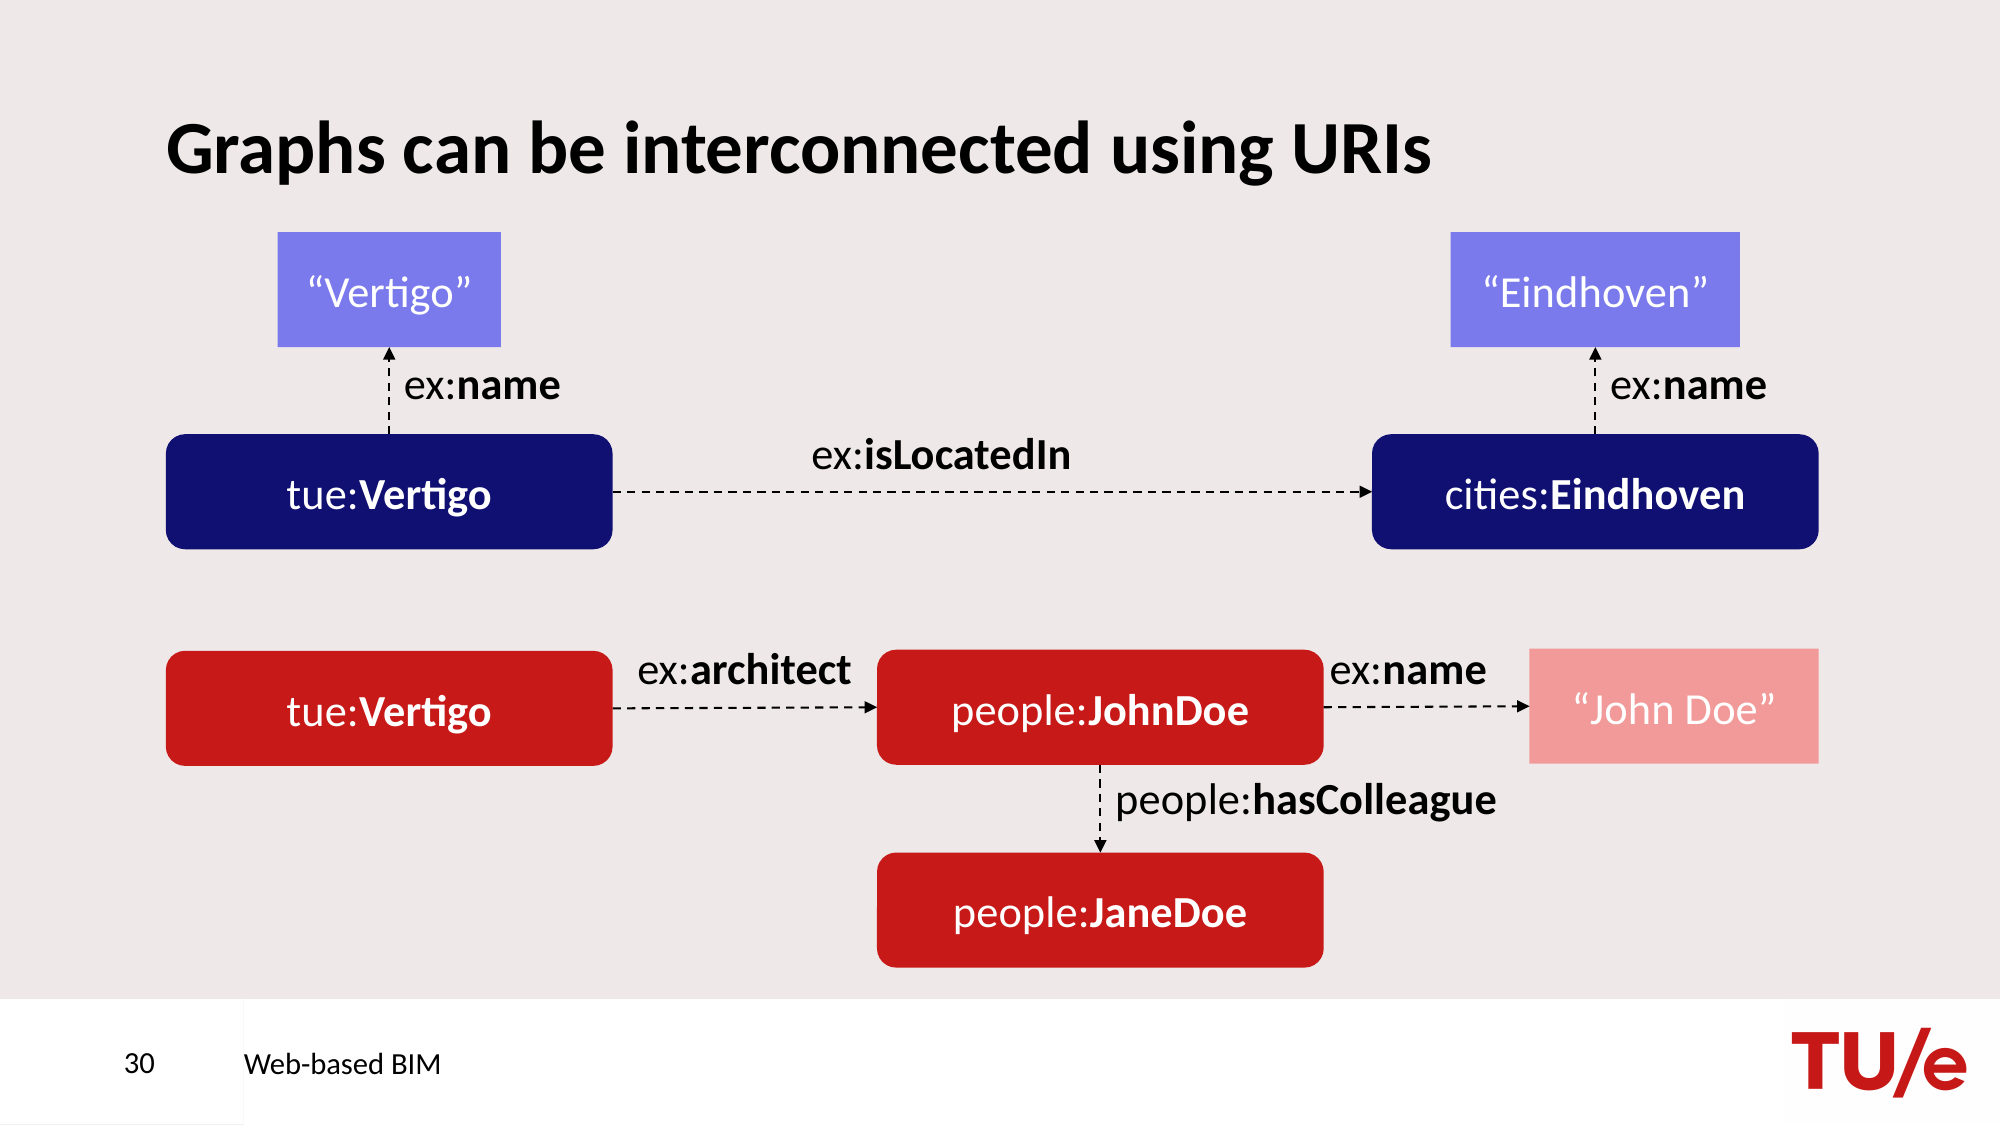

# Graphs can be interconnected using URIs
“Vertigo”
“Eindhoven”
ex:name
ex:name
ex:isLocatedIn
tue:Vertigo
cities:Eindhoven
ex:name
ex:architect
“John Doe”
people:JohnDoe
tue:Vertigo
people:hasColleague
people:JaneDoe
30
Web-based BIM